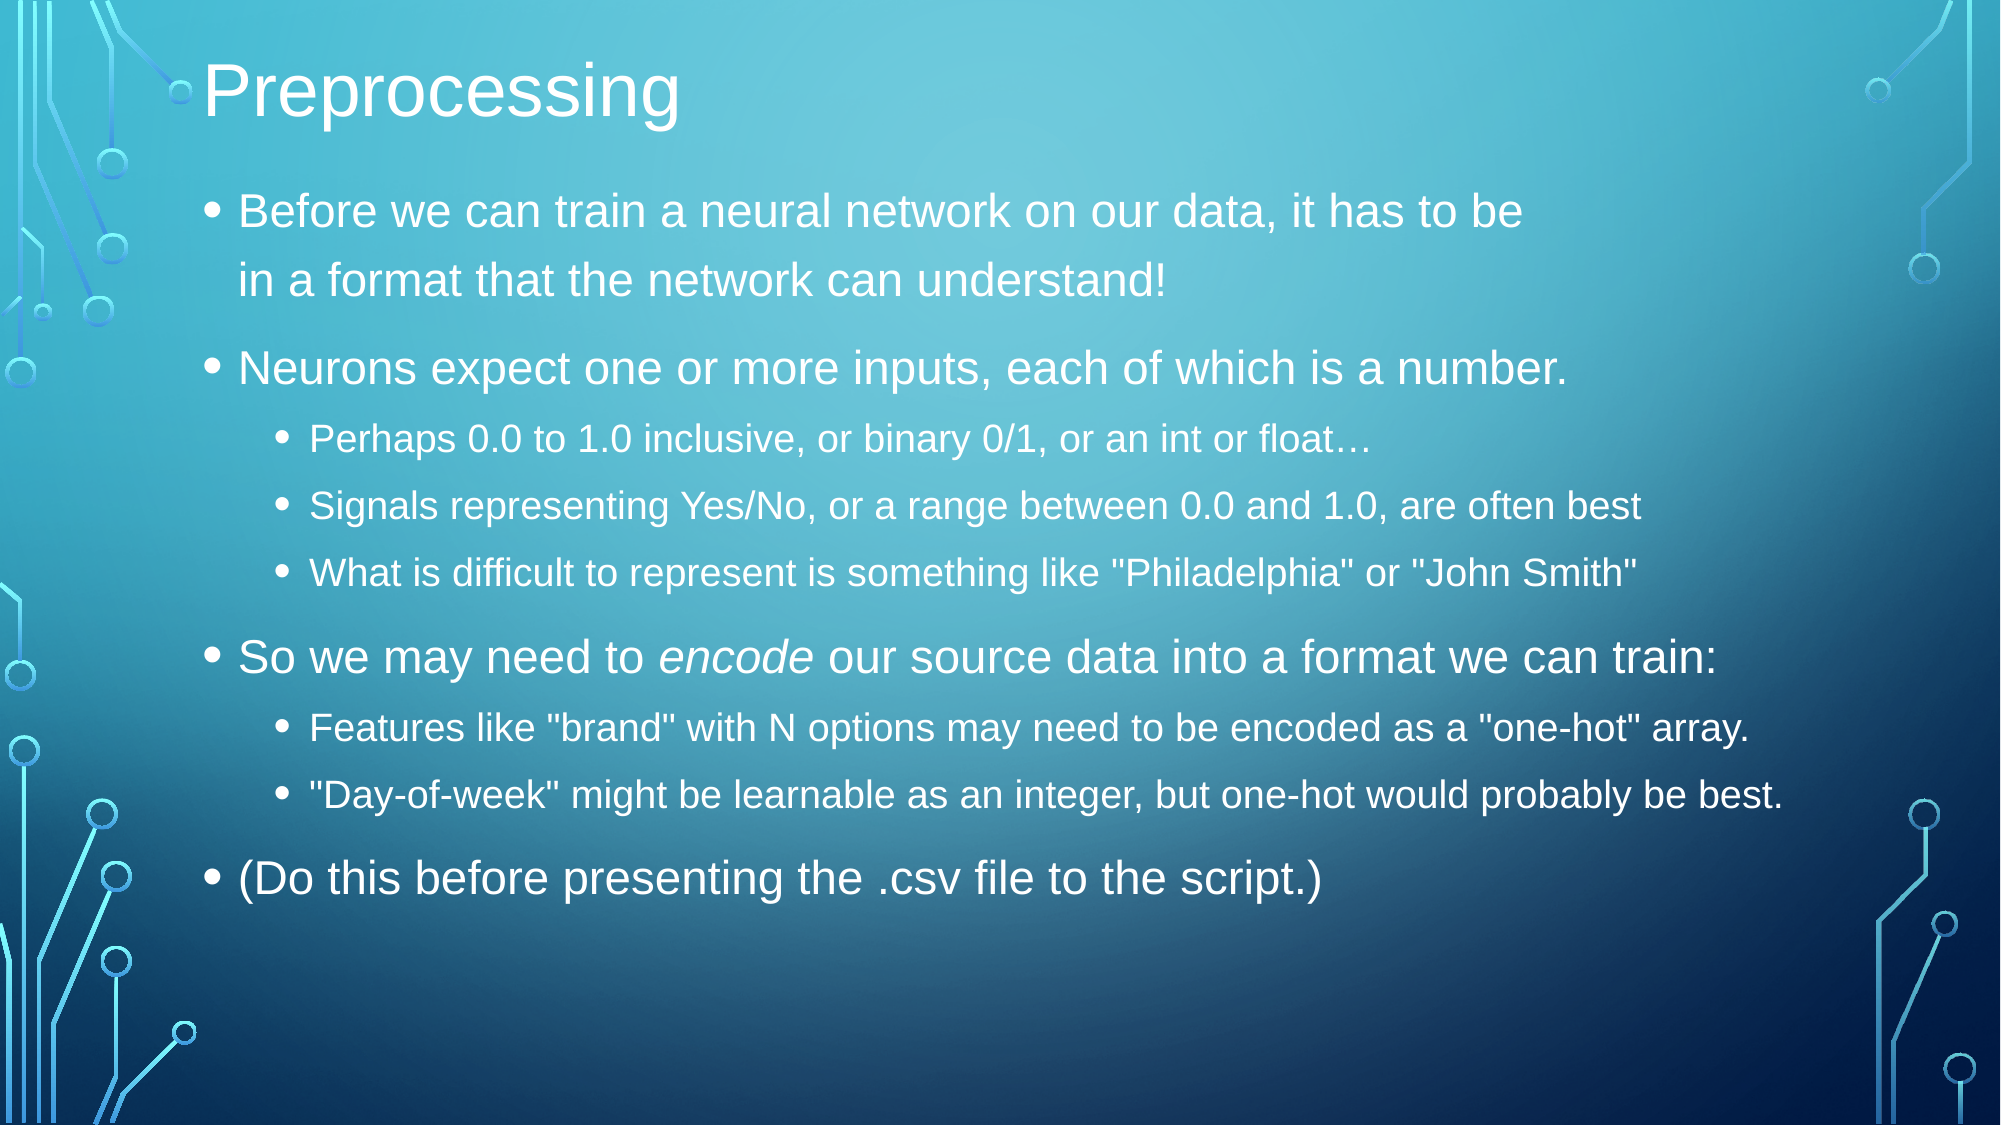

# Preprocessing
Before we can train a neural network on our data, it has to be
in a format that the network can understand!
Neurons expect one or more inputs, each of which is a number.
Perhaps 0.0 to 1.0 inclusive, or binary 0/1, or an int or float…
Signals representing Yes/No, or a range between 0.0 and 1.0, are often best
What is difficult to represent is something like "Philadelphia" or "John Smith"
So we may need to encode our source data into a format we can train:
Features like "brand" with N options may need to be encoded as a "one-hot" array.
"Day-of-week" might be learnable as an integer, but one-hot would probably be best.
(Do this before presenting the .csv file to the script.)